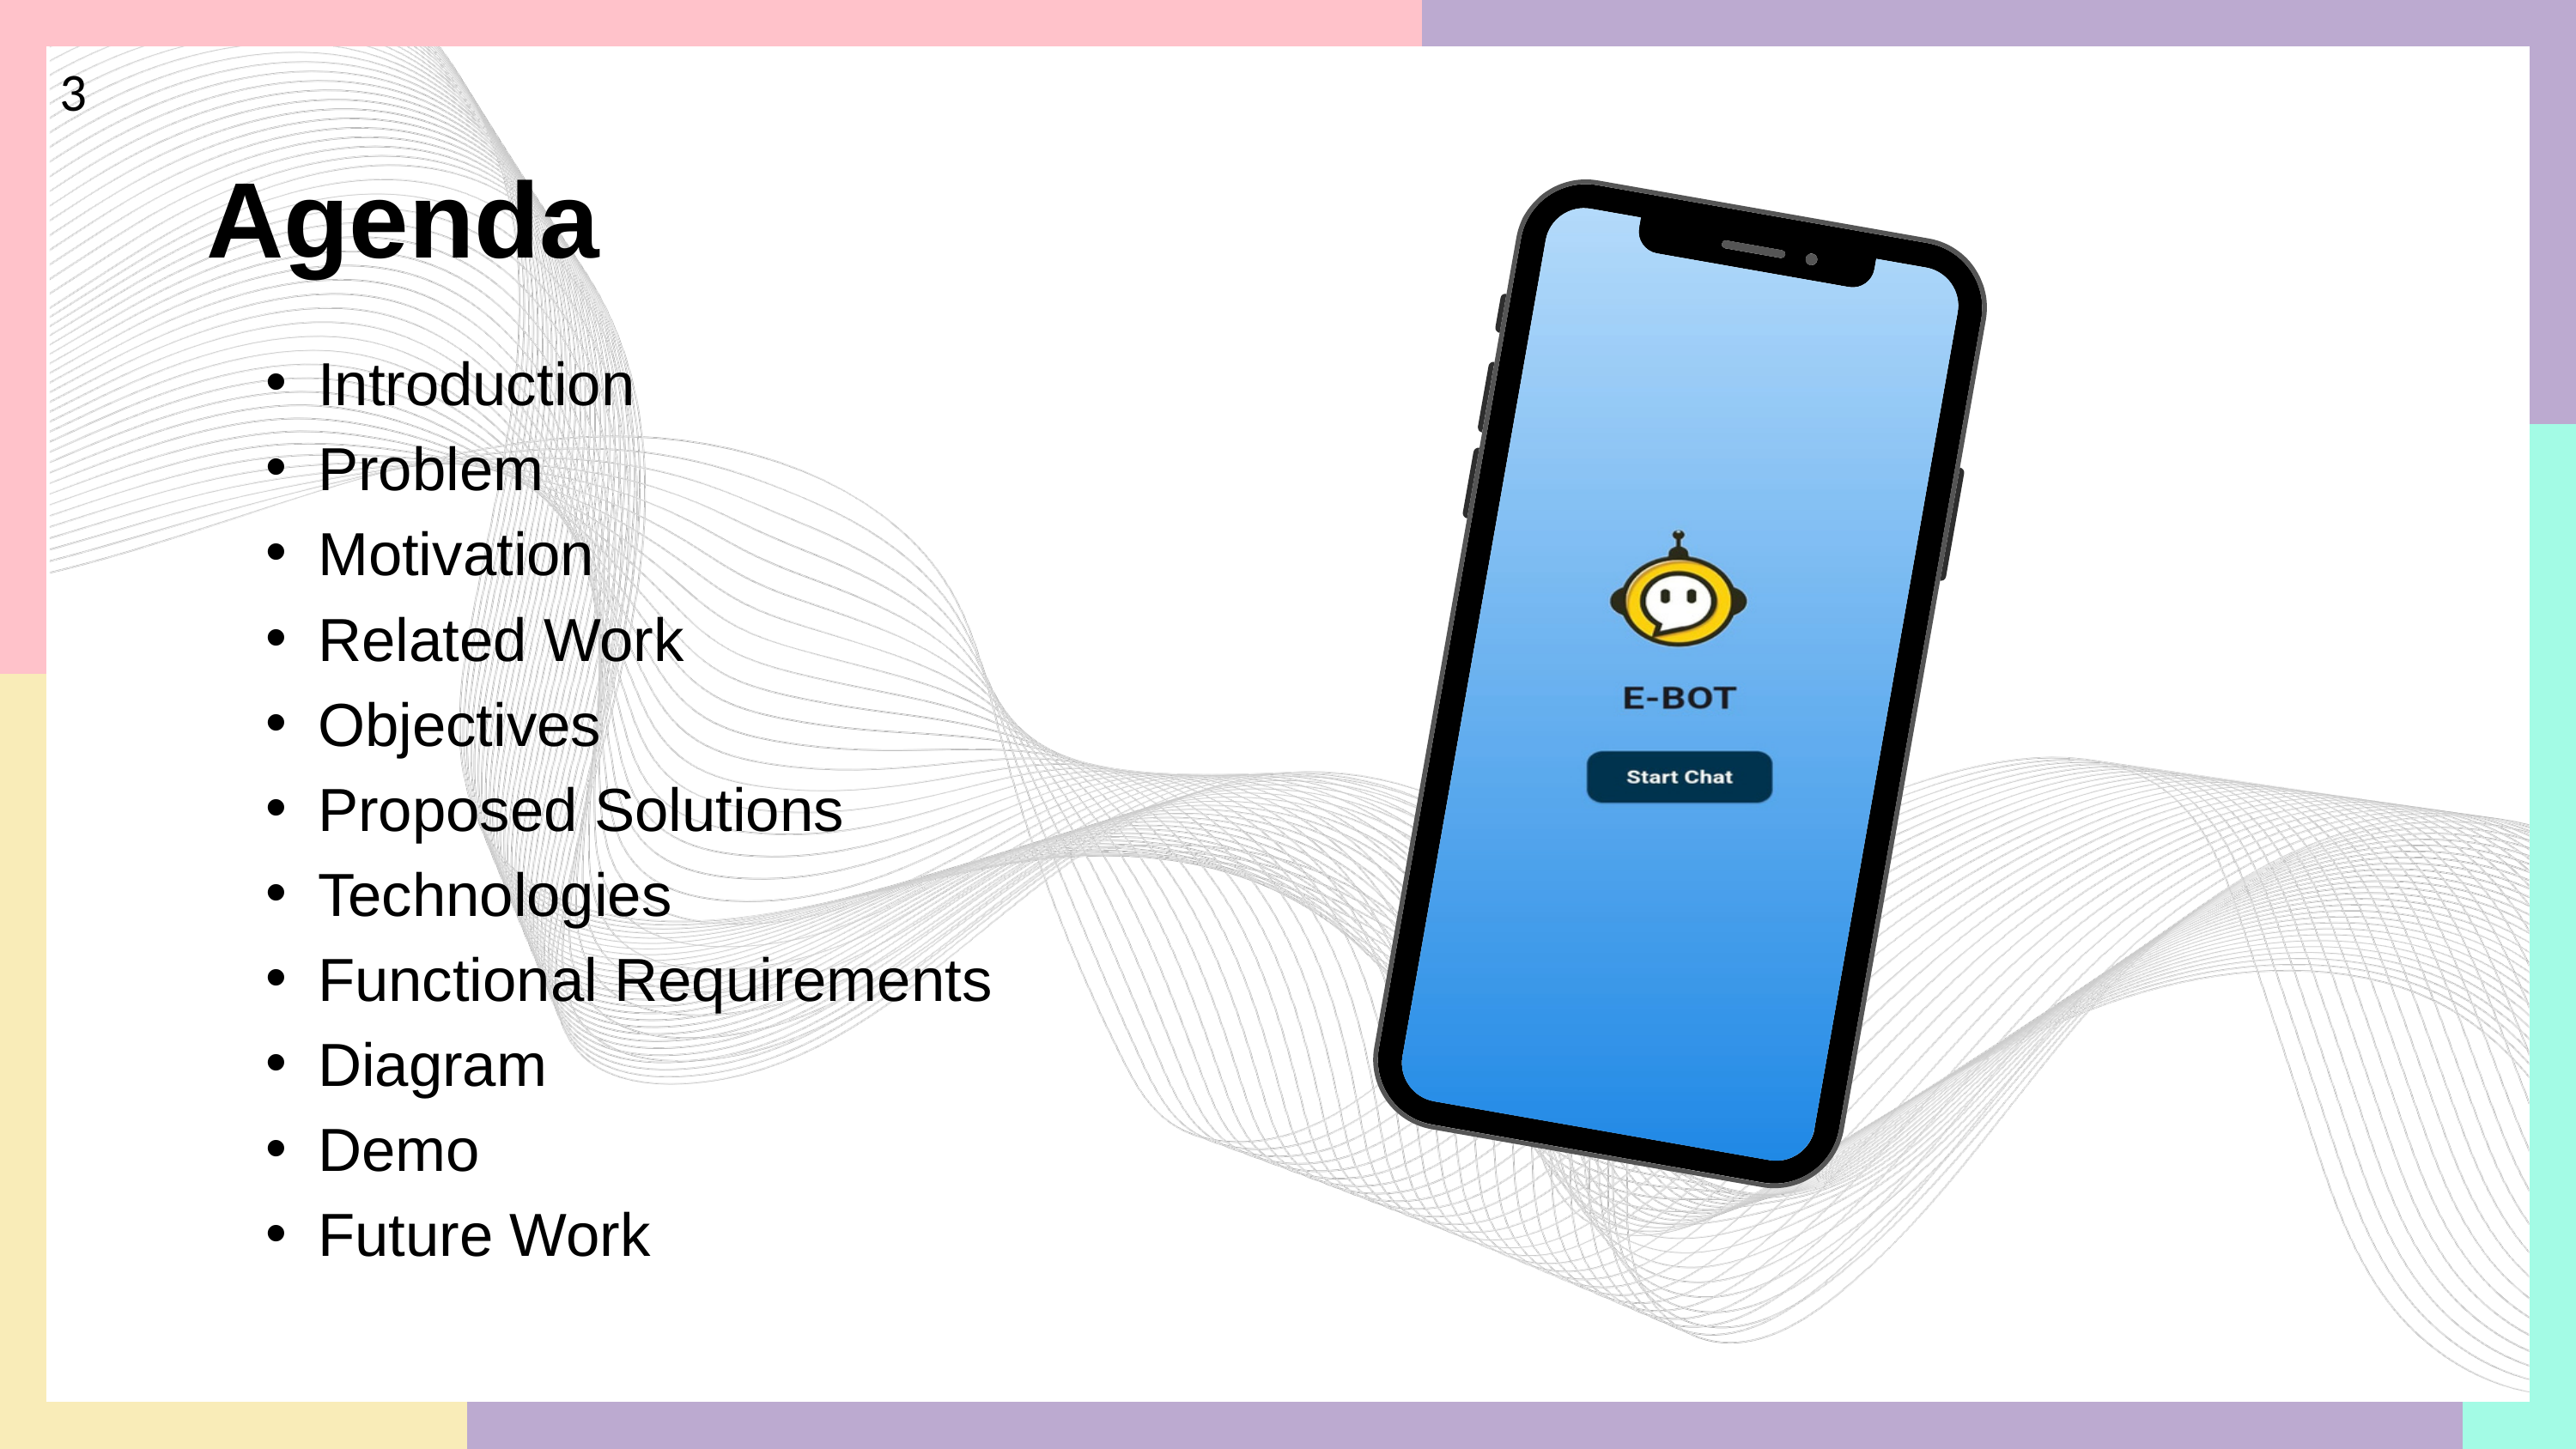

3
Agenda

Introduction
Problem
Motivation
Related Work
Objectives
Proposed Solutions
Technologies
Functional Requirements
Diagram
Demo
Future Work